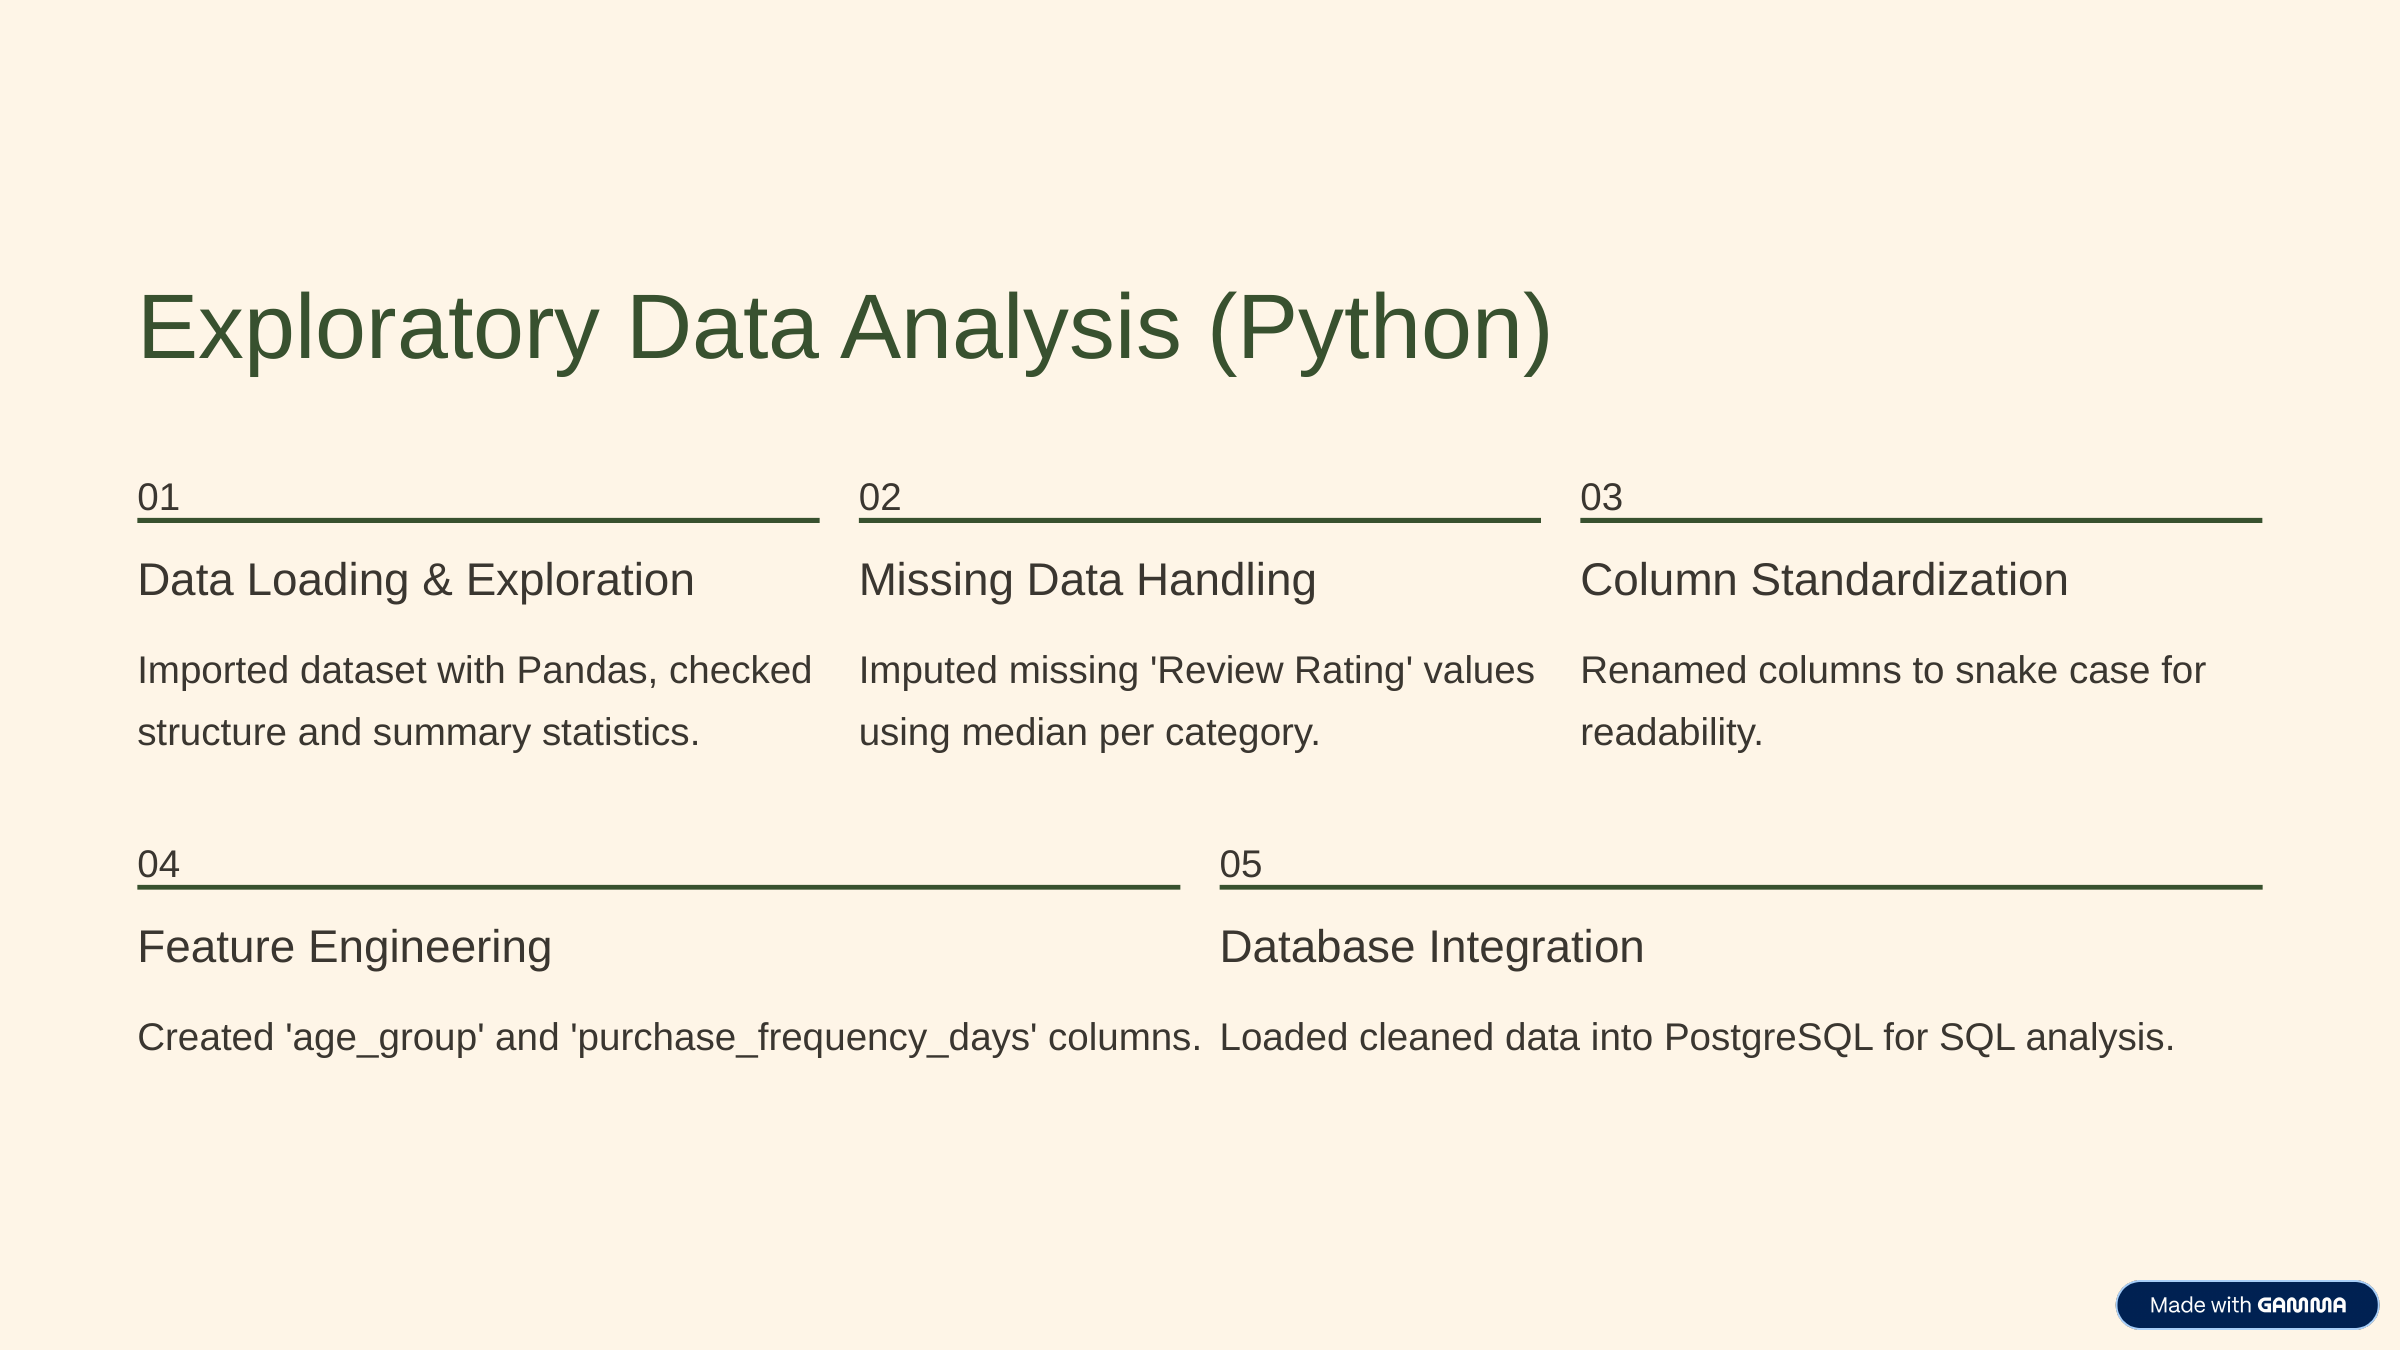

Exploratory Data Analysis (Python)
01
02
03

Data Loading & Exploration
Missing Data Handling
Column Standardization
Imported dataset with Pandas, checked structure and summary statistics.
Imputed missing 'Review Rating' values using median per category.
Renamed columns to snake case for readability.
04
05

Feature Engineering
Database Integration
Created 'age_group' and 'purchase_frequency_days' columns.
Loaded cleaned data into PostgreSQL for SQL analysis.